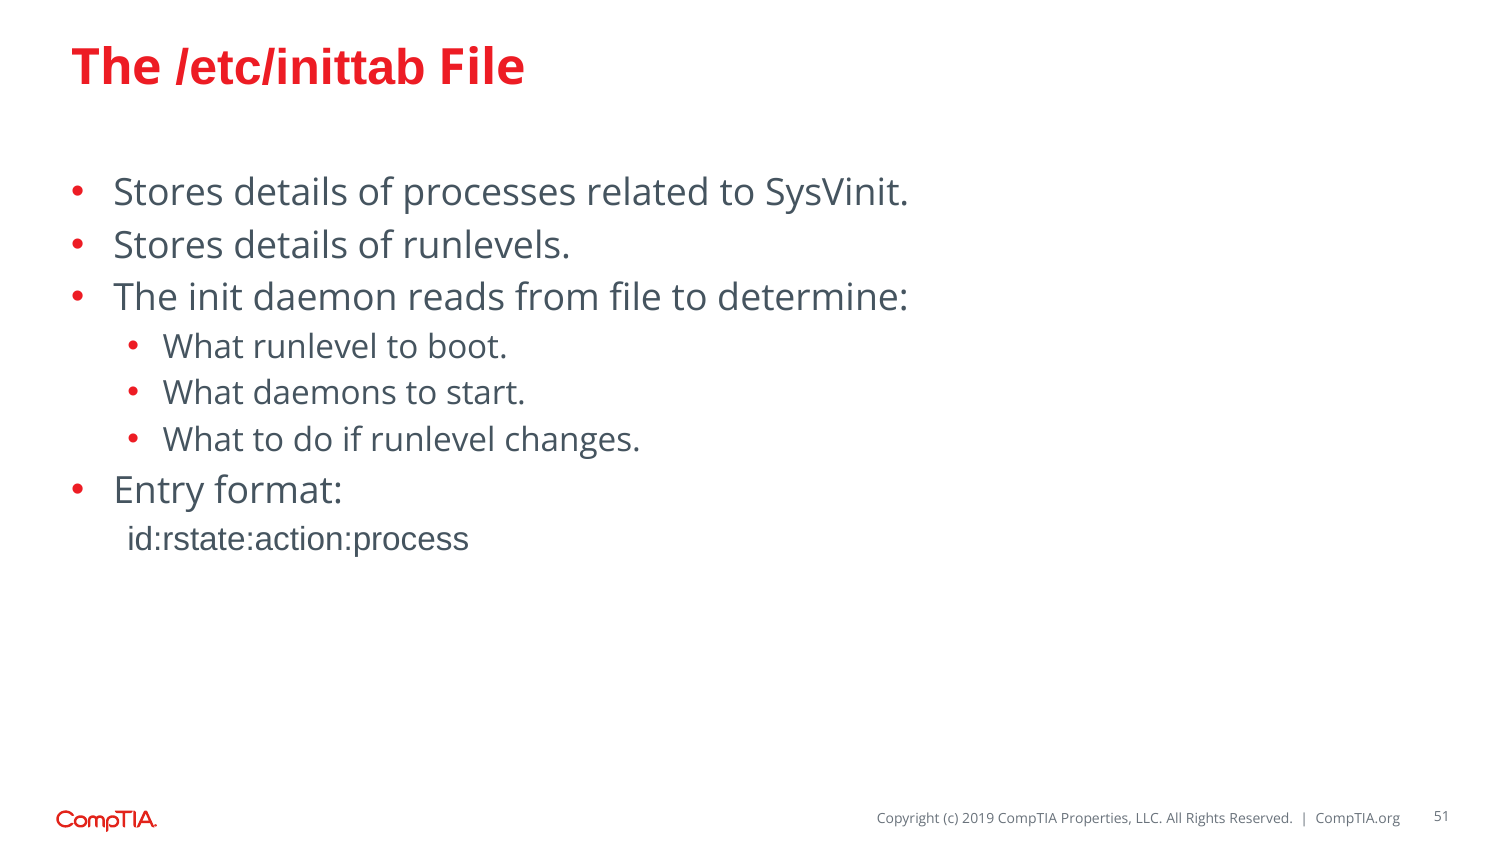

# The /etc/inittab File
Stores details of processes related to SysVinit.
Stores details of runlevels.
The init daemon reads from file to determine:
What runlevel to boot.
What daemons to start.
What to do if runlevel changes.
Entry format:
id:rstate:action:process
51